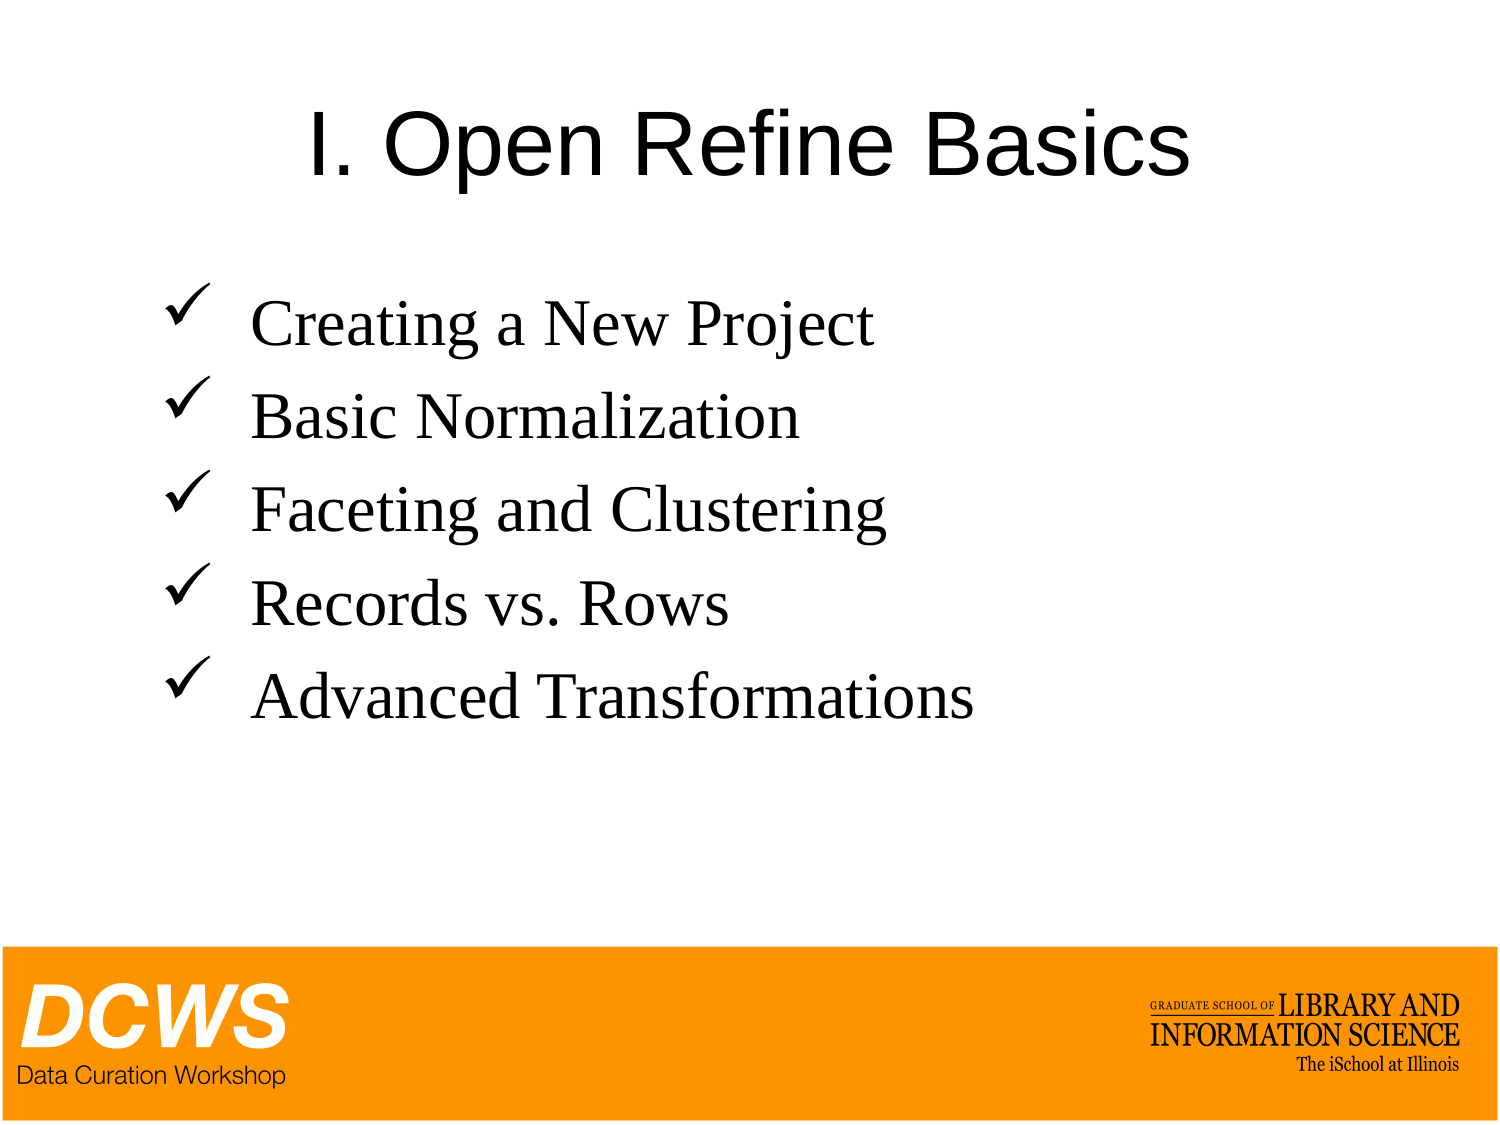

# I. Open Refine Basics
  Creating a New Project
  Basic Normalization
  Faceting and Clustering
  Records vs. Rows
  Advanced Transformations